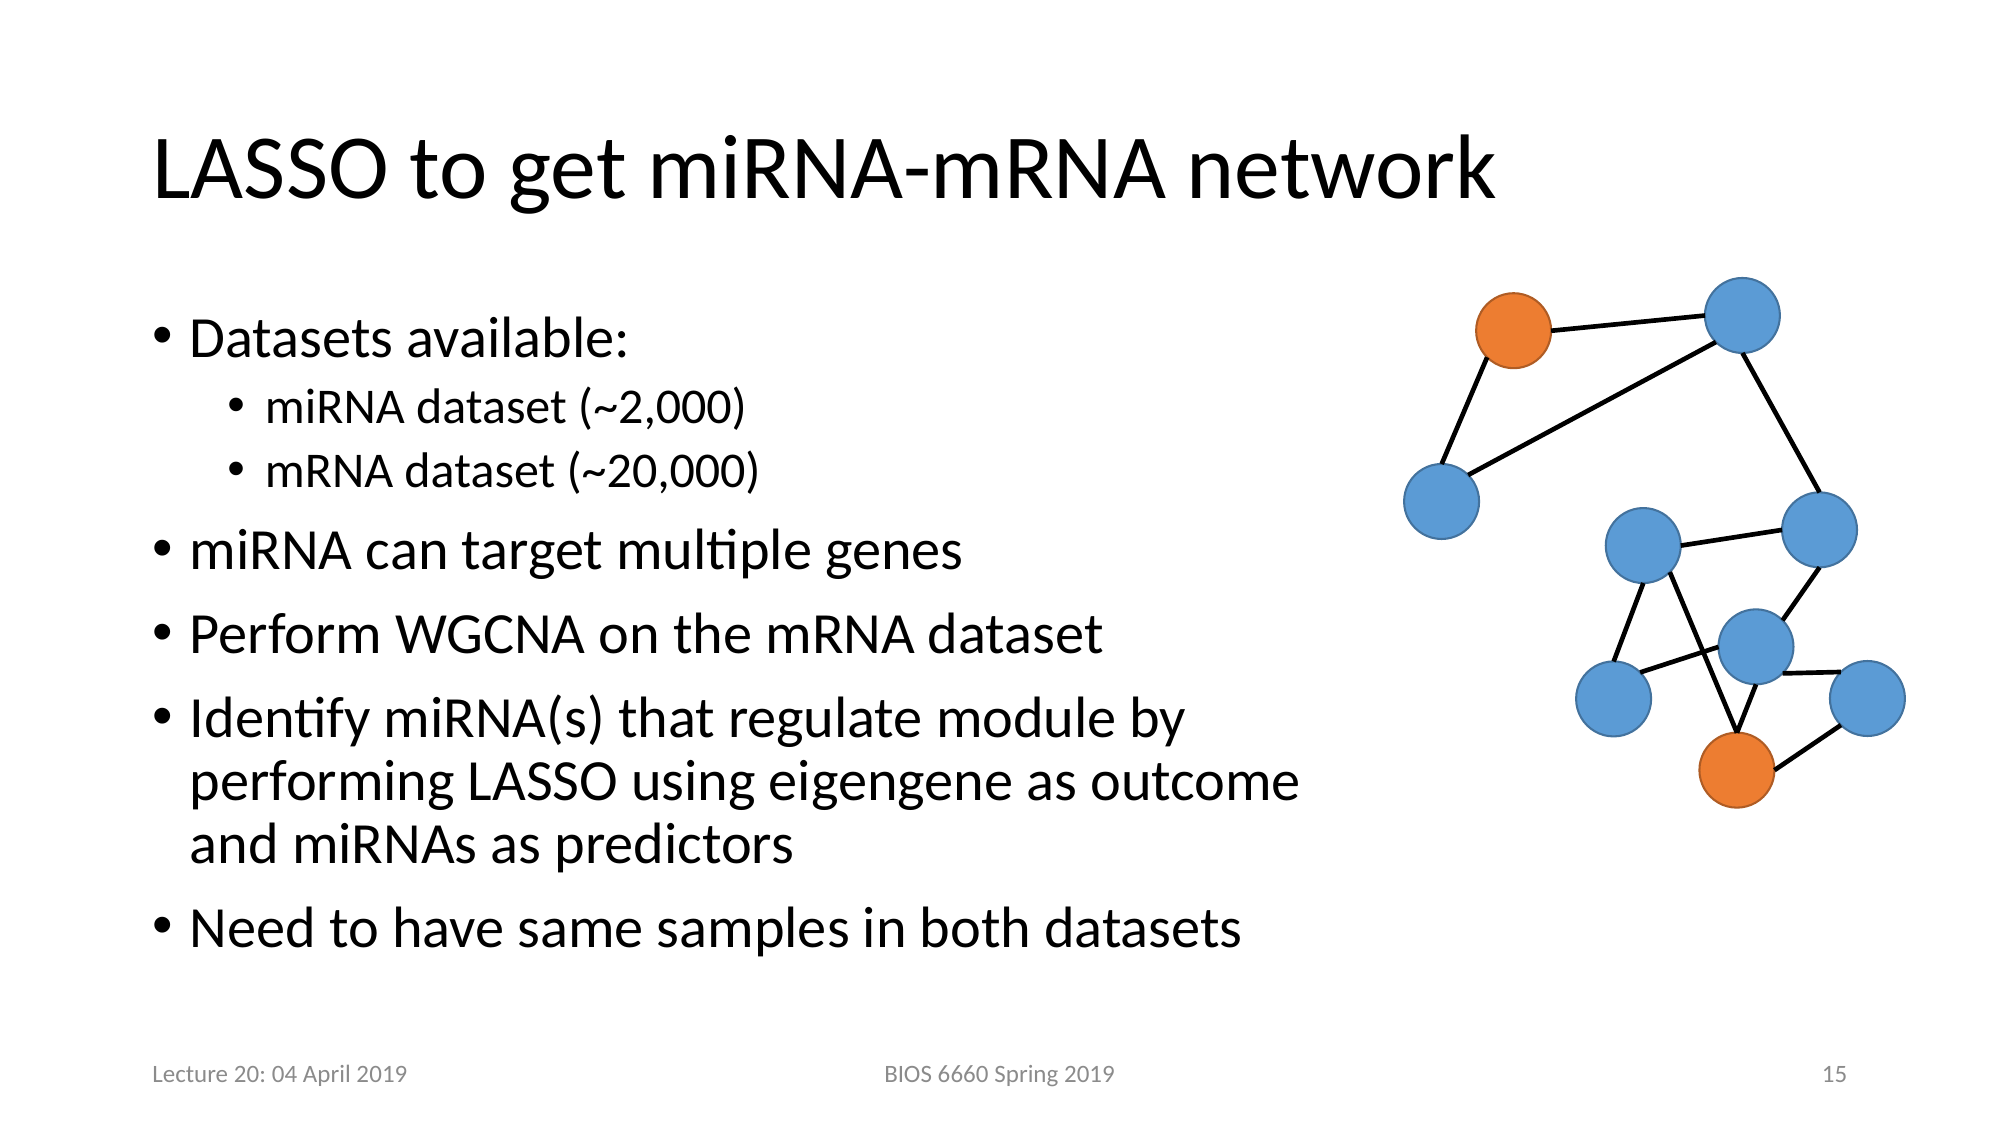

# LASSO to get miRNA-mRNA network

Datasets available:
miRNA dataset (~2,000)
mRNA dataset (~20,000)
miRNA can target multiple genes
Perform WGCNA on the mRNA dataset
Identify miRNA(s) that regulate module by performing LASSO using eigengene as outcome and miRNAs as predictors
Need to have same samples in both datasets

Lecture 20: 04 April 2019
BIOS 6660 Spring 2019
15